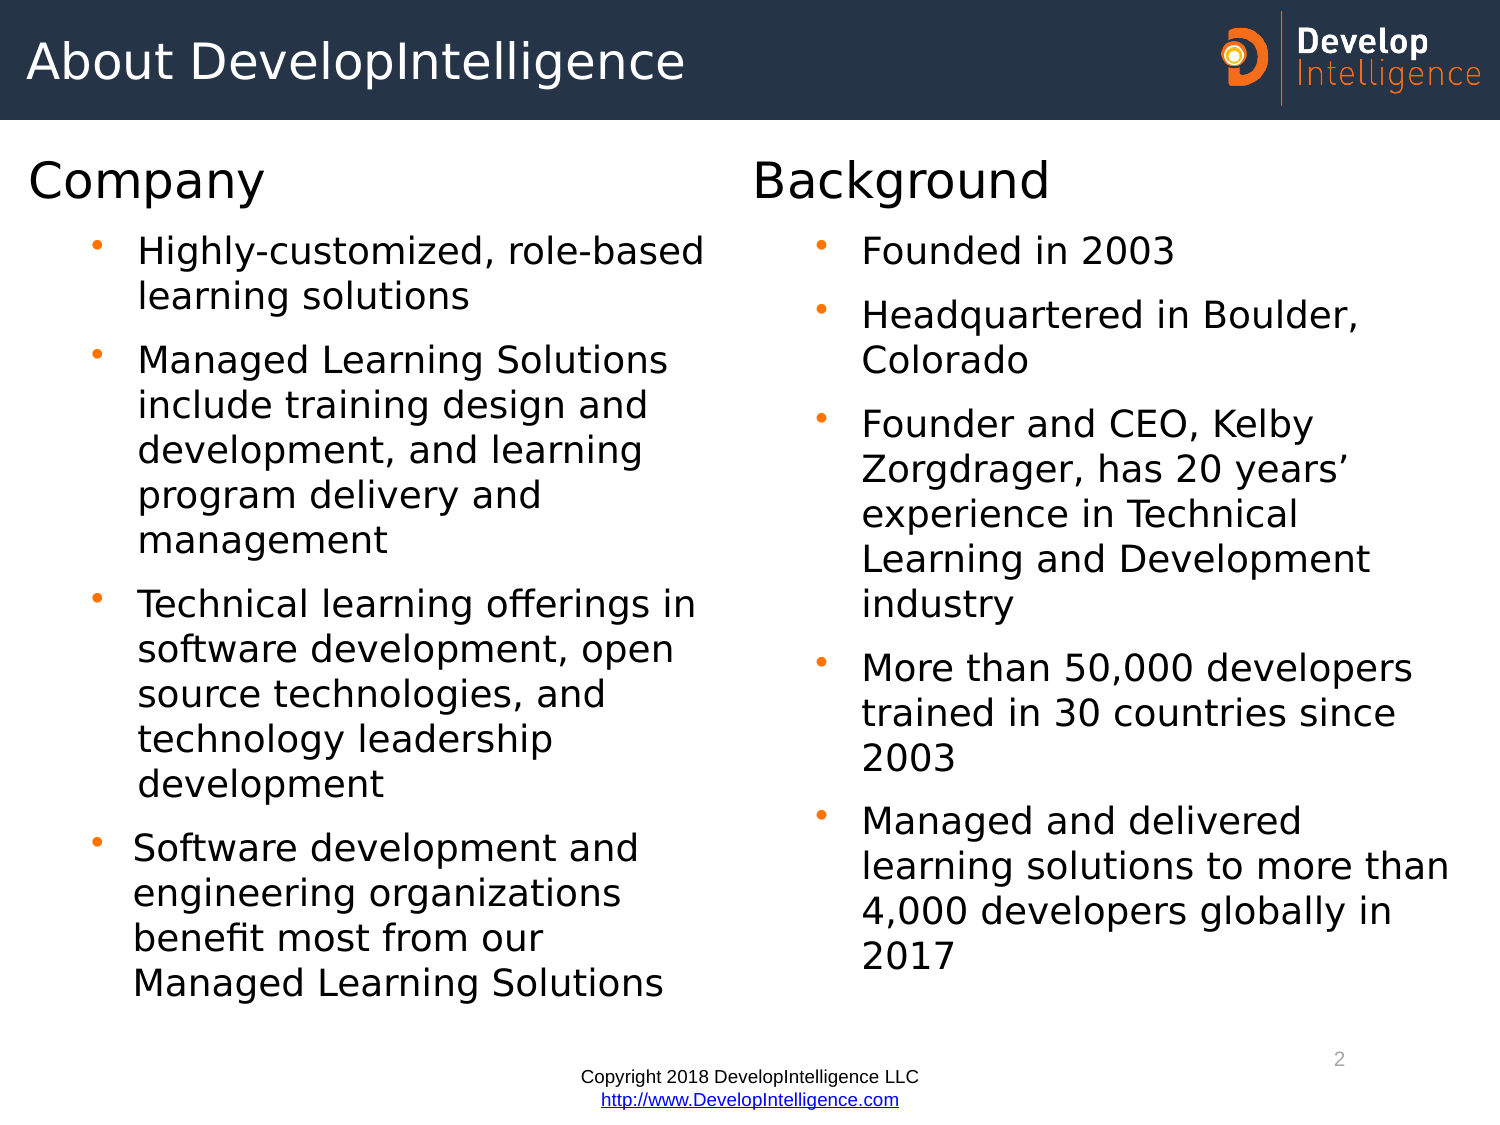

# About DevelopIntelligence
Company
Highly-customized, role-based learning solutions
Managed Learning Solutions include training design and development, and learning program delivery and management
Technical learning offerings in software development, open source technologies, and technology leadership development
Software development and engineering organizations benefit most from our Managed Learning Solutions
Background
Founded in 2003
Headquartered in Boulder, Colorado
Founder and CEO, Kelby Zorgdrager, has 20 years’ experience in Technical Learning and Development industry
More than 50,000 developers trained in 30 countries since 2003
Managed and delivered learning solutions to more than 4,000 developers globally in 2017
2